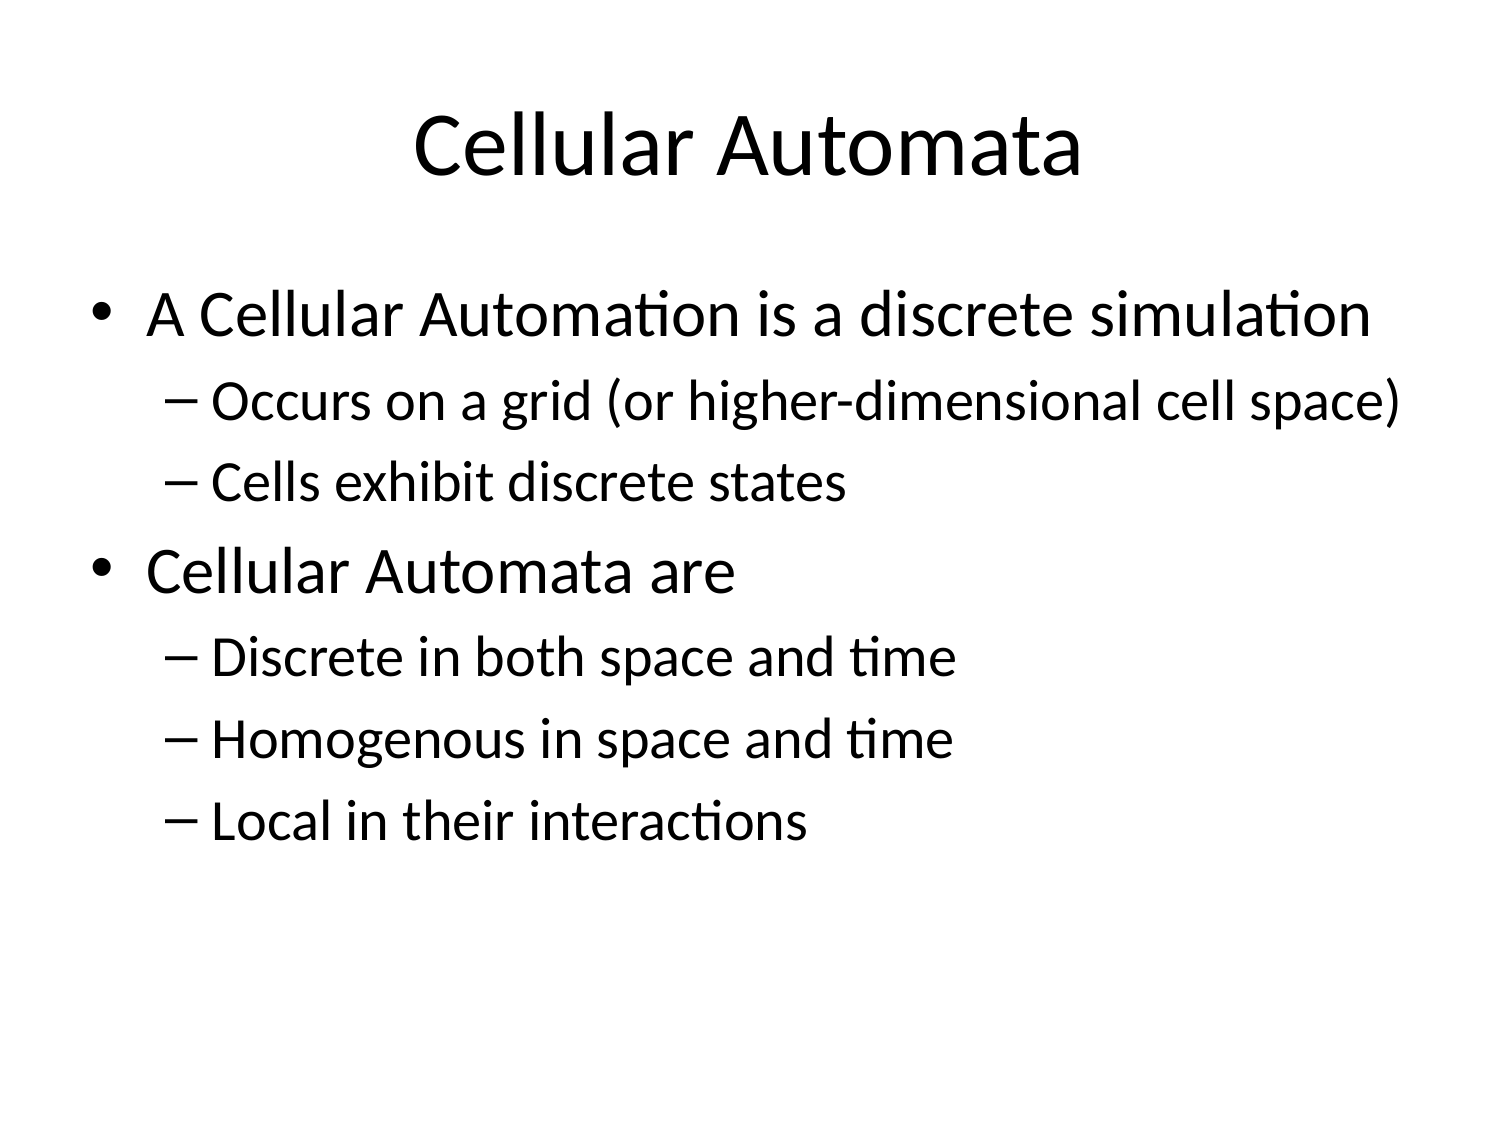

# Cellular Automata
A Cellular Automation is a discrete simulation
Occurs on a grid (or higher-dimensional cell space)
Cells exhibit discrete states
Cellular Automata are
Discrete in both space and time
Homogenous in space and time
Local in their interactions